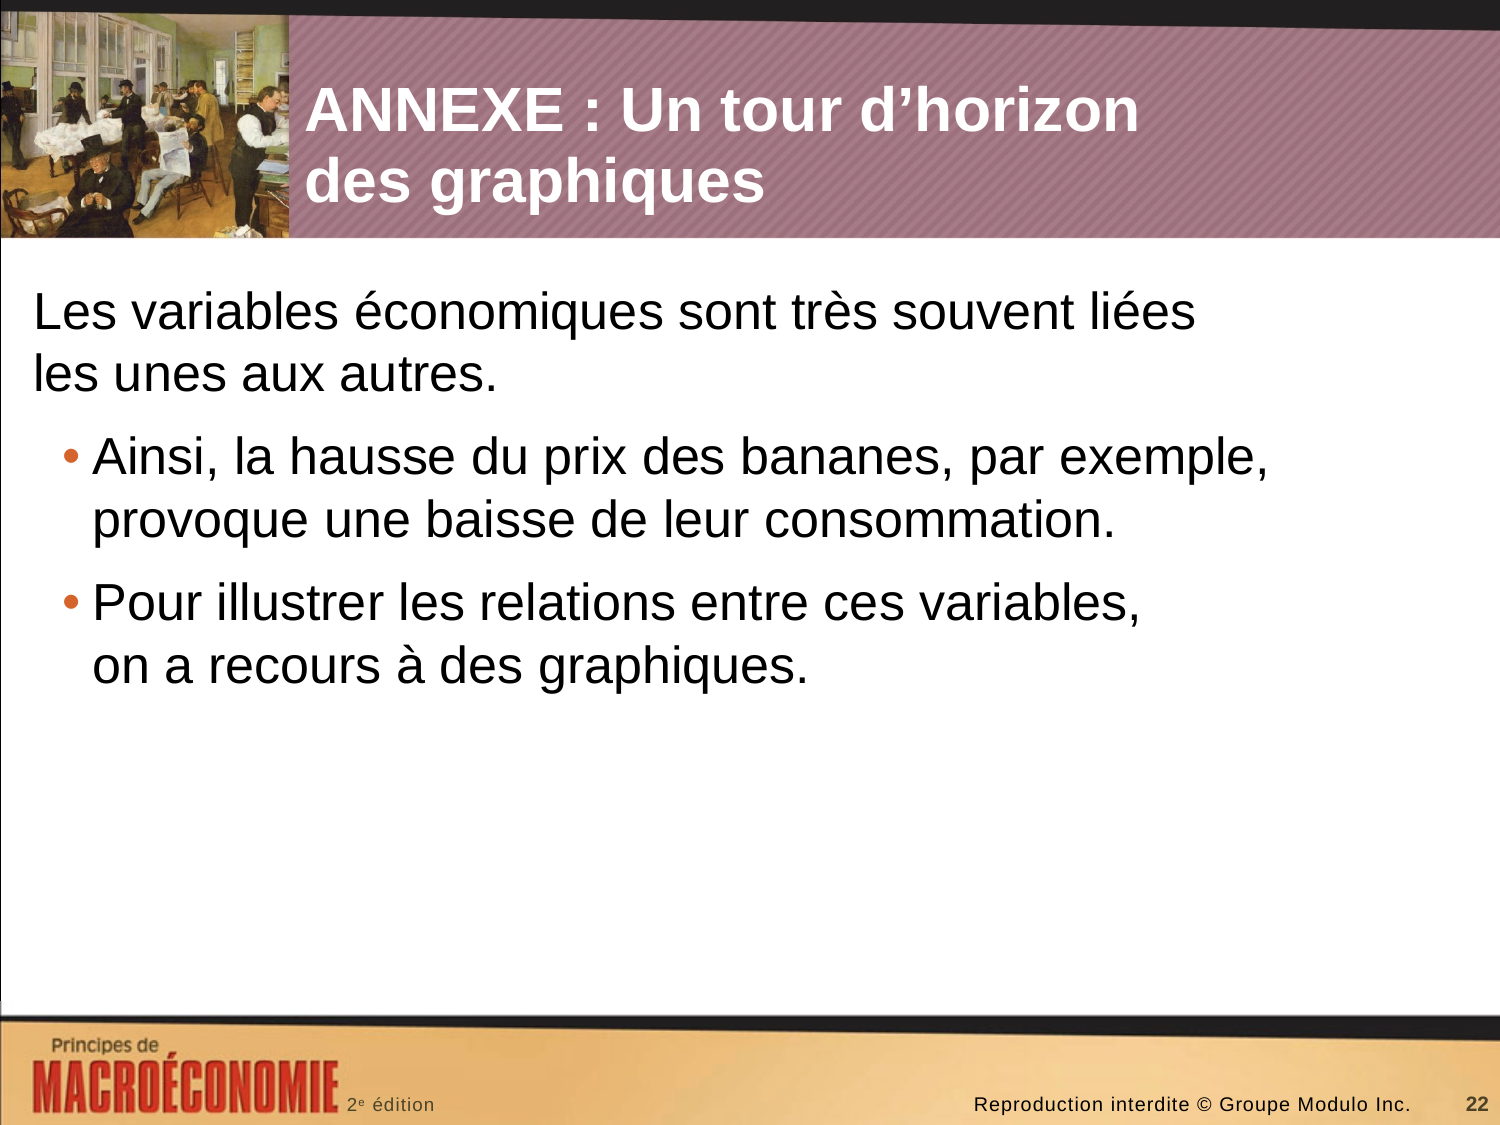

# ANNEXE : Un tour d’horizon des graphiques
Les variables économiques sont très souvent liées            les unes aux autres.
Ainsi, la hausse du prix des bananes, par exemple, provoque une baisse de leur consommation.
Pour illustrer les relations entre ces variables,               on a recours à des graphiques.
22